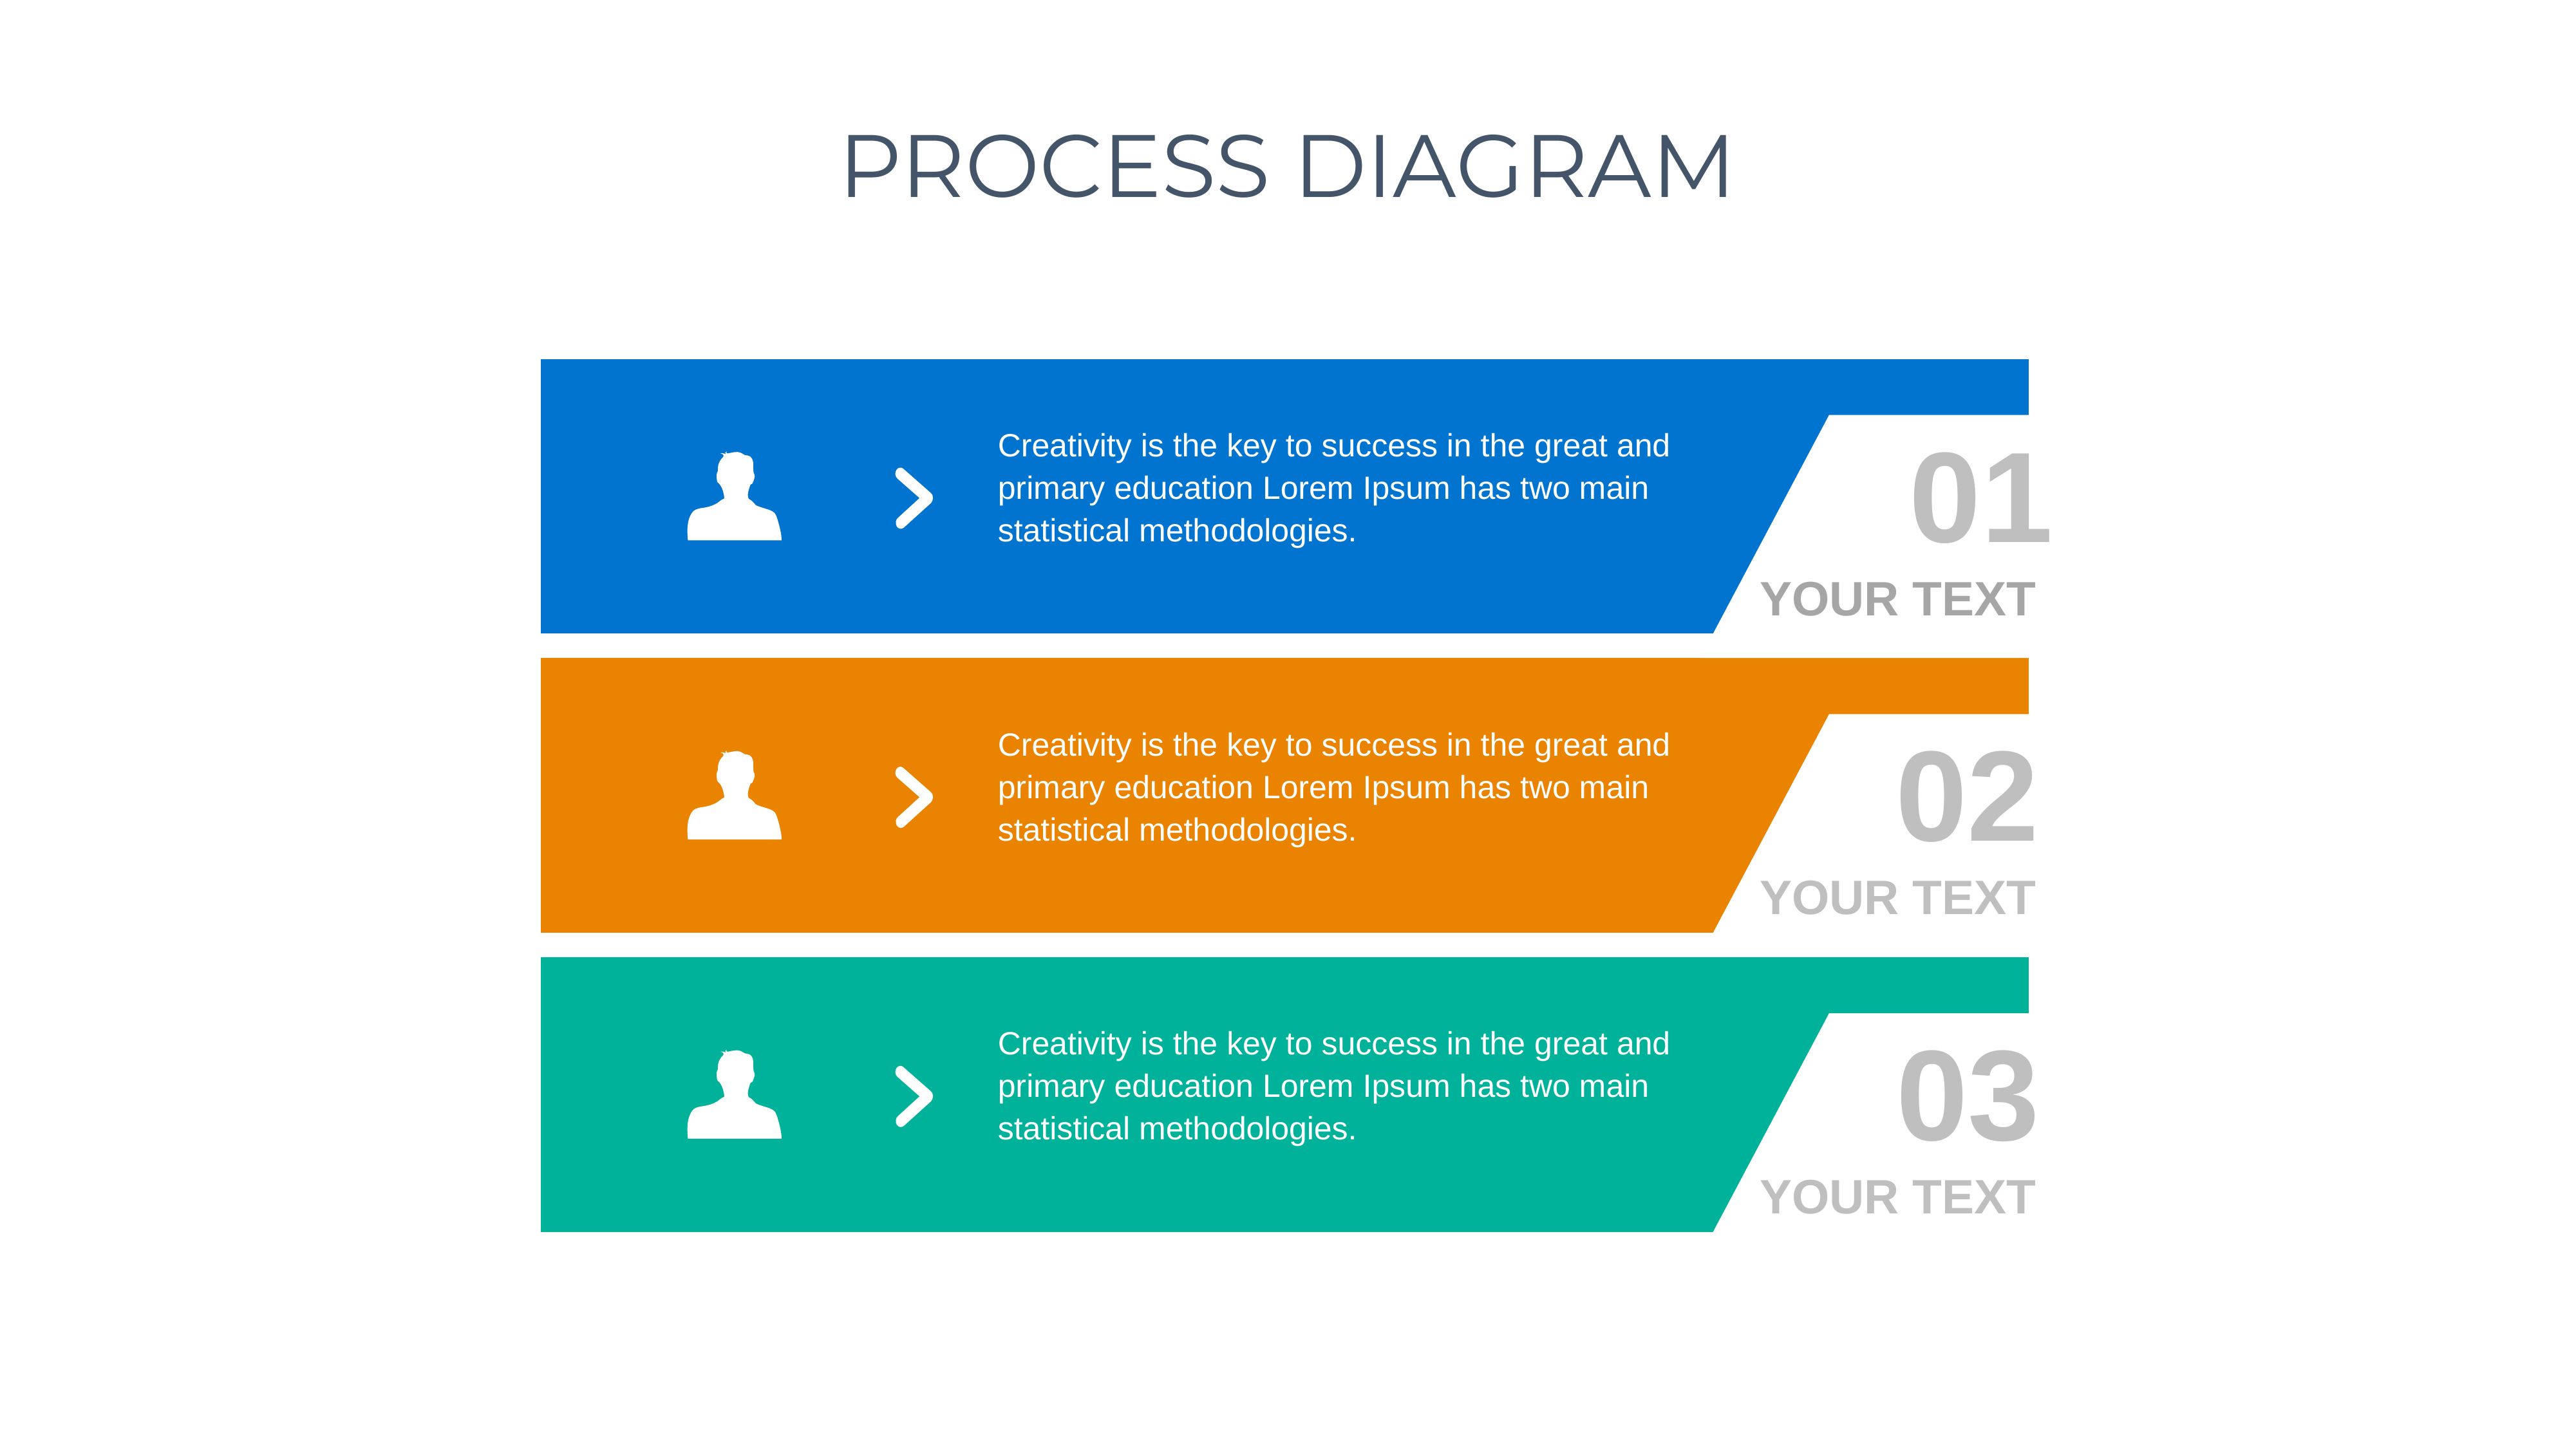

# PROCESS DIAGRAM

01
Creativity is the key to success in the great and primary education Lorem Ipsum has two main statistical methodologies.

YOUR TEXT

02
Creativity is the key to success in the great and primary education Lorem Ipsum has two main statistical methodologies.

YOUR TEXT

03
Creativity is the key to success in the great and primary education Lorem Ipsum has two main statistical methodologies.

YOUR TEXT